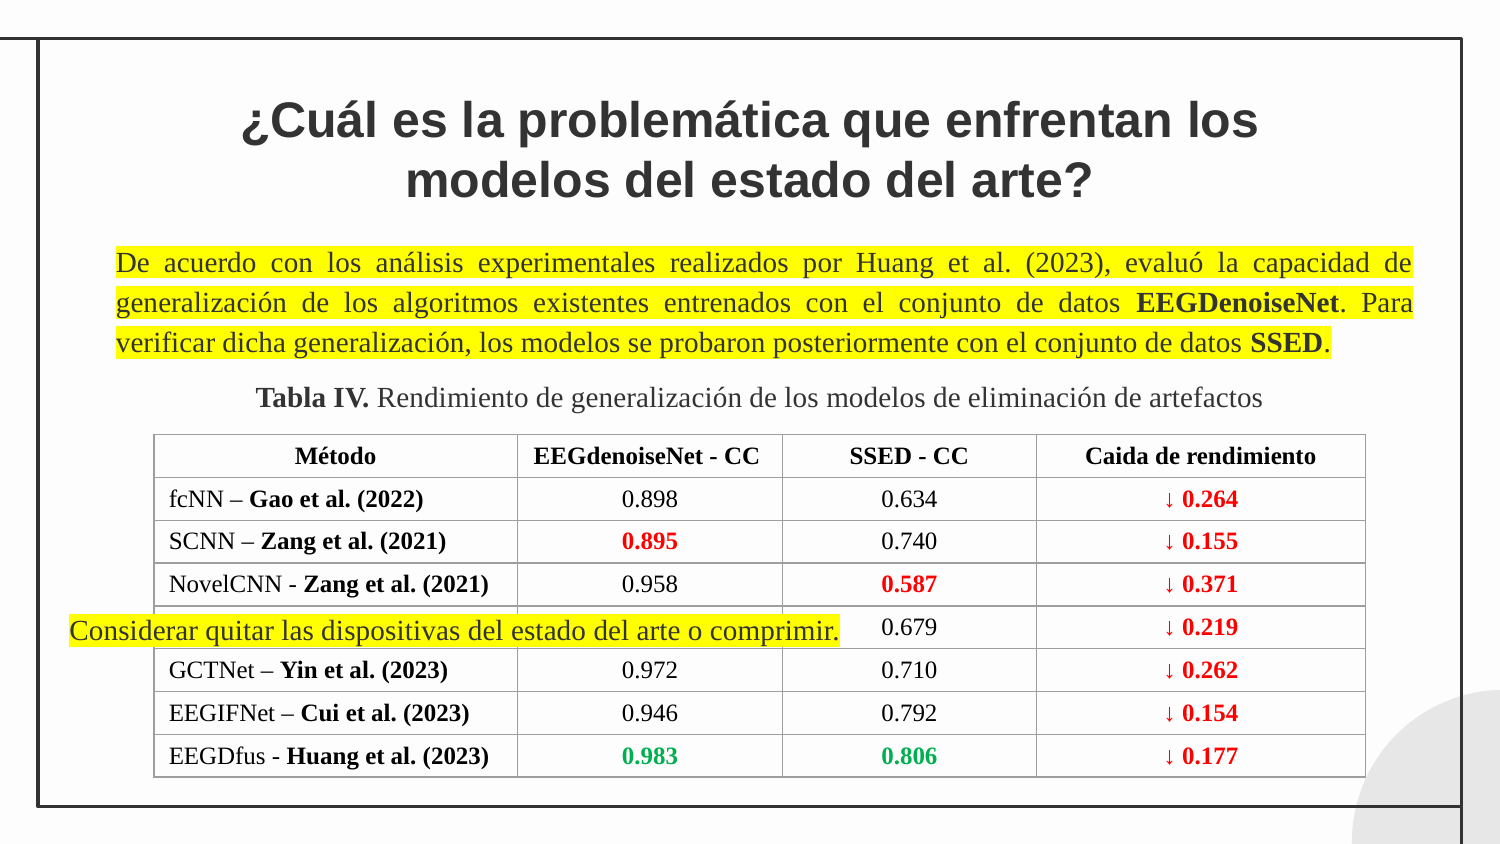

# ¿Cuál es la problemática que enfrentan los modelos del estado del arte?
De acuerdo con los análisis experimentales realizados por Huang et al. (2023), evaluó la capacidad de generalización de los algoritmos existentes entrenados con el conjunto de datos EEGDenoiseNet. Para verificar dicha generalización, los modelos se probaron posteriormente con el conjunto de datos SSED.
Tabla IV. Rendimiento de generalización de los modelos de eliminación de artefactos
| Método | EEGdenoiseNet - CC | SSED - CC | Caida de rendimiento |
| --- | --- | --- | --- |
| fcNN – Gao et al. (2022) | 0.898 | 0.634 | ↓ 0.264 |
| SCNN – Zang et al. (2021) | 0.895 | 0.740 | ↓ 0.155 |
| NovelCNN - Zang et al. (2021) | 0.958 | 0.587 | ↓ 0.371 |
| SDNet – Li et al. (2023) | 0.898 | 0.679 | ↓ 0.219 |
| GCTNet – Yin et al. (2023) | 0.972 | 0.710 | ↓ 0.262 |
| EEGIFNet – Cui et al. (2023) | 0.946 | 0.792 | ↓ 0.154 |
| EEGDfus - Huang et al. (2023) | 0.983 | 0.806 | ↓ 0.177 |
Considerar quitar las dispositivas del estado del arte o comprimir.